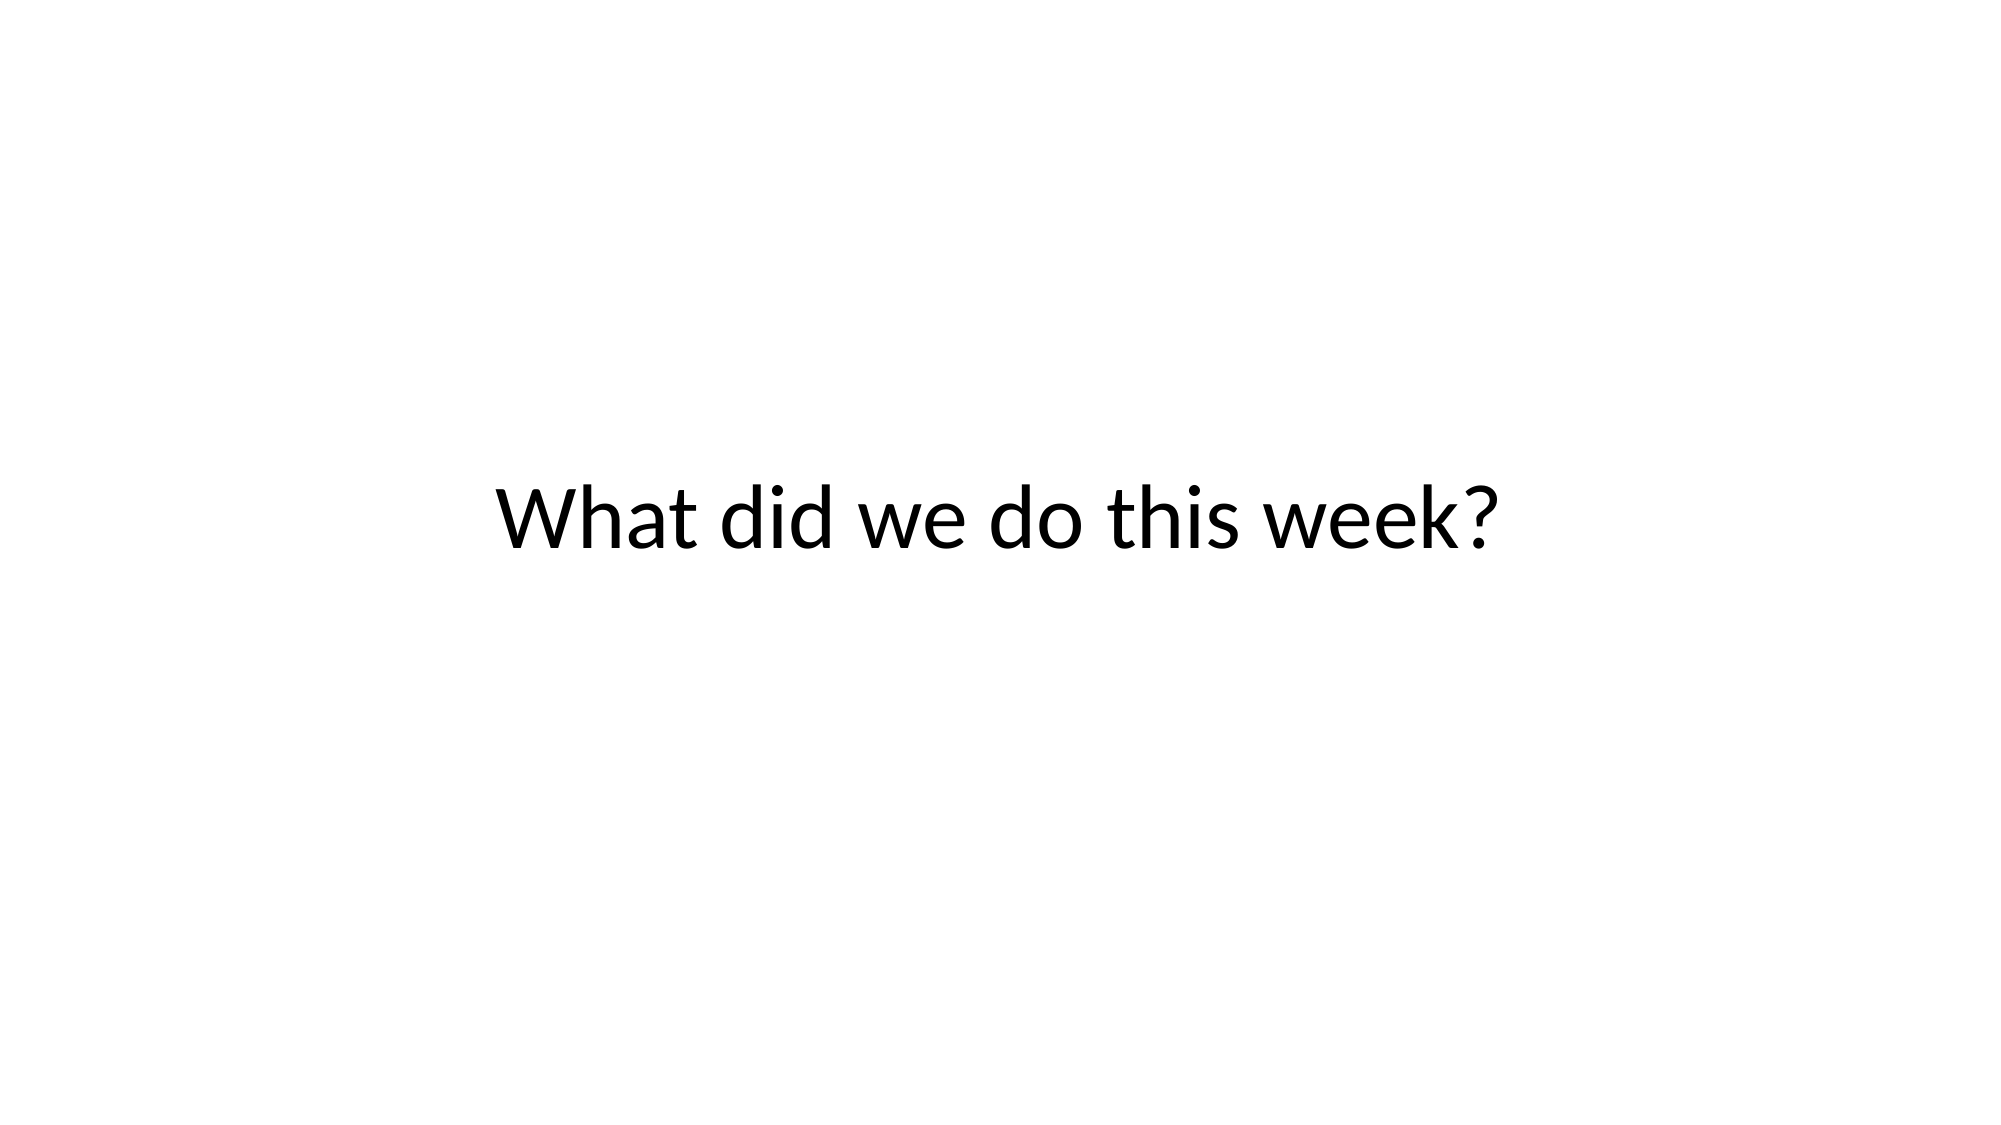

# What did we do this week?